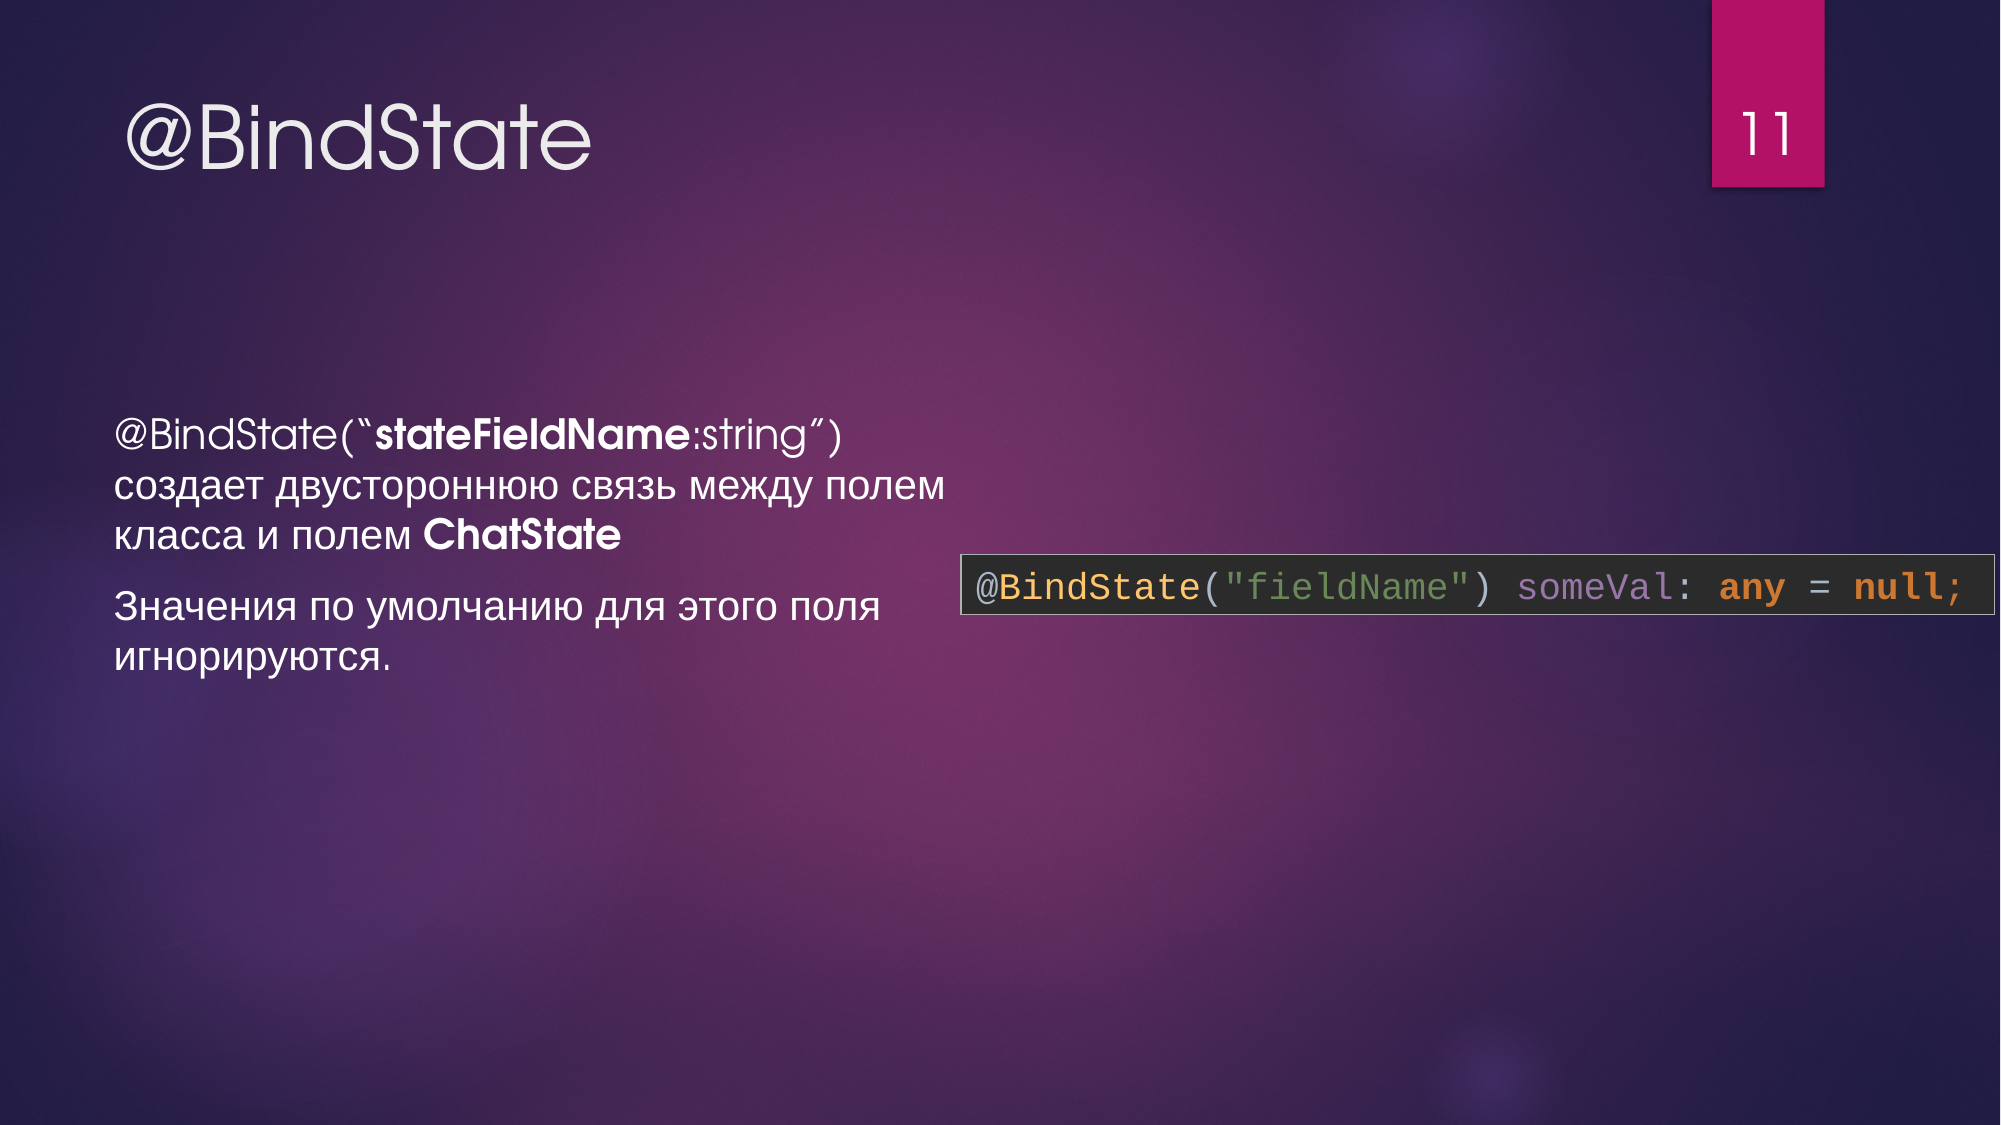

11
# @BindState
@BindState("fieldName") someVal: any = null;
@BindState(“stateFieldName:string”) создает двустороннюю связь между полем класса и полем ChatState
Значения по умолчанию для этого поля игнорируются.